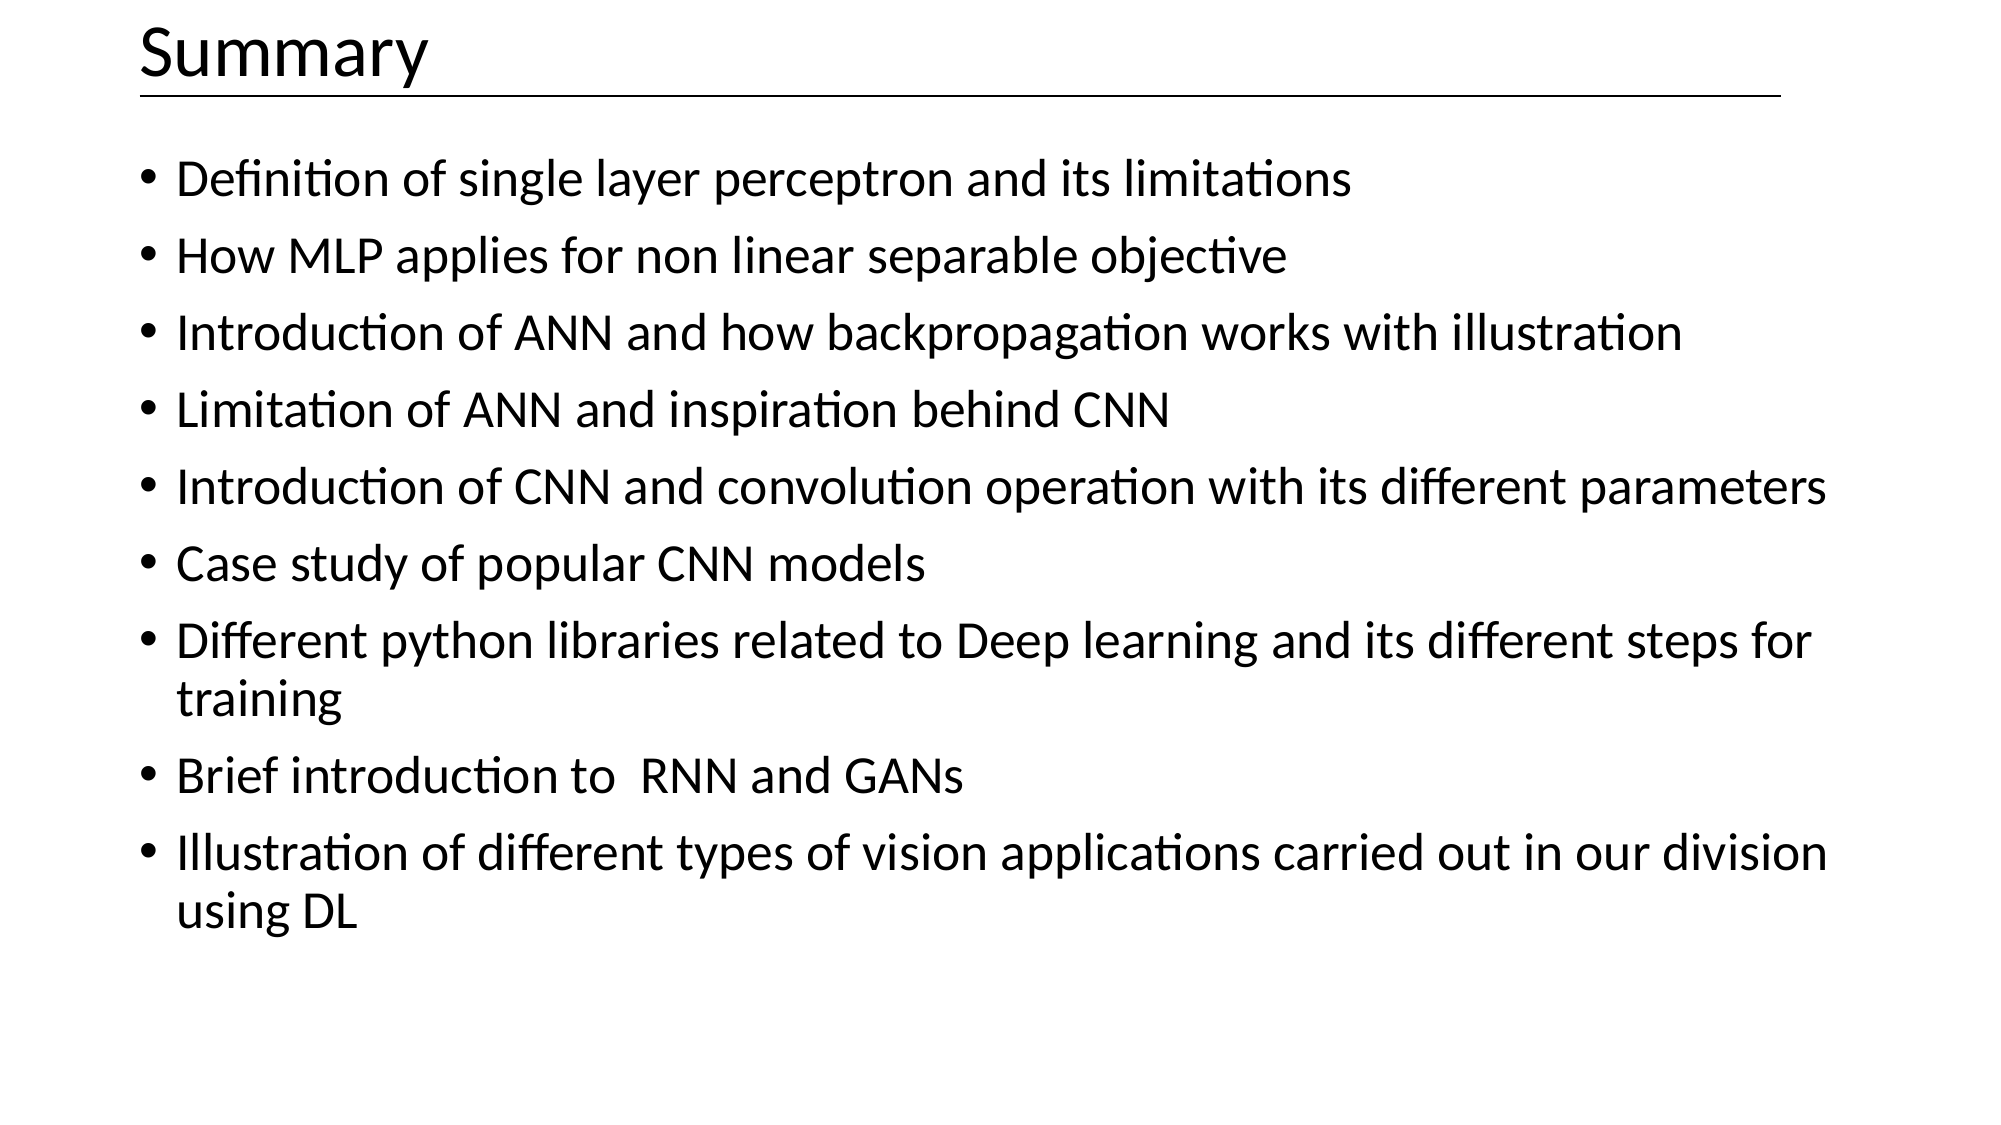

Summary
#
Definition of single layer perceptron and its limitations
How MLP applies for non linear separable objective
Introduction of ANN and how backpropagation works with illustration
Limitation of ANN and inspiration behind CNN
Introduction of CNN and convolution operation with its different parameters
Case study of popular CNN models
Different python libraries related to Deep learning and its different steps for training
Brief introduction to  RNN and GANs
Illustration of different types of vision applications carried out in our division using DL